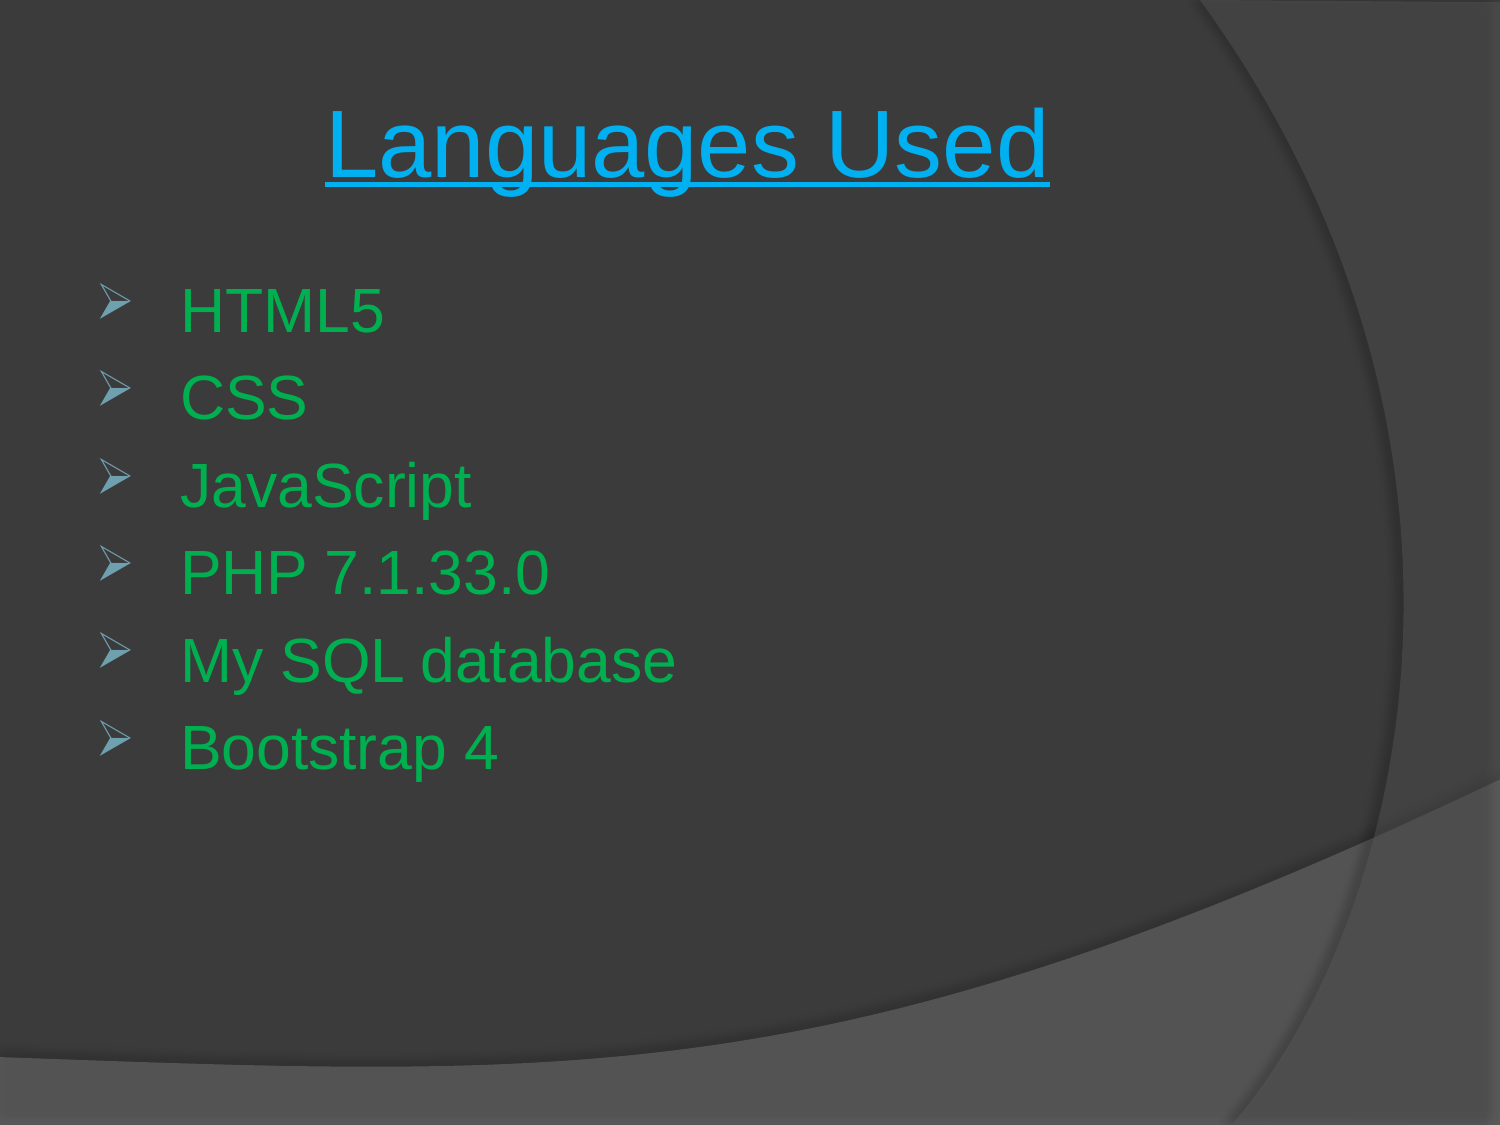

# Languages Used
HTML5
CSS
JavaScript
PHP 7.1.33.0
My SQL database
Bootstrap 4